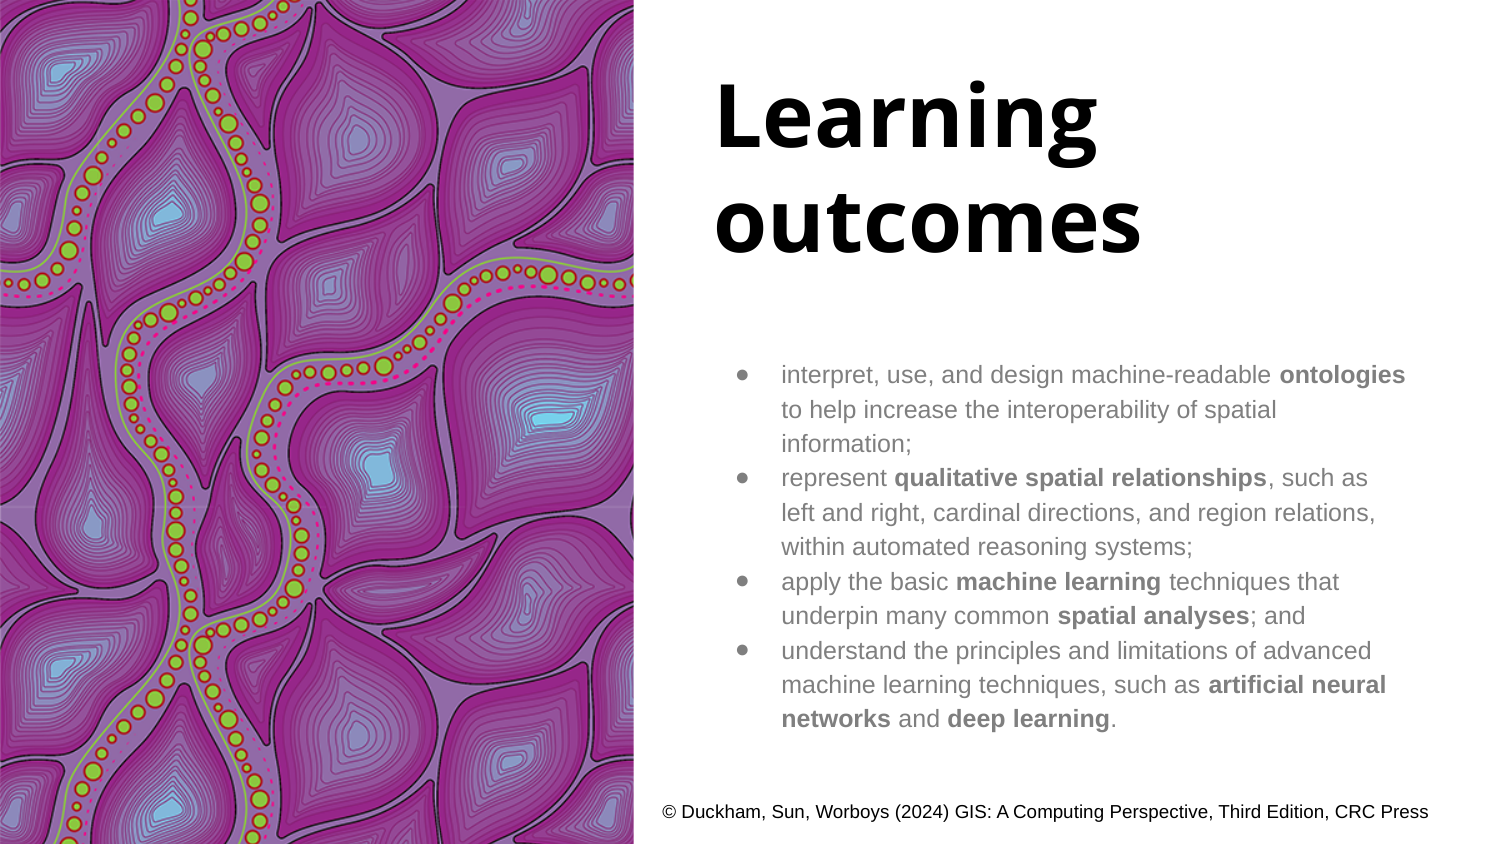

# Learning outcomes
interpret, use, and design machine-readable ontologies to help increase the interoperability of spatial information;
represent qualitative spatial relationships, such as left and right, cardinal directions, and region relations, within automated reasoning systems;
apply the basic machine learning techniques that underpin many common spatial analyses; and
understand the principles and limitations of advanced machine learning techniques, such as artificial neural networks and deep learning.